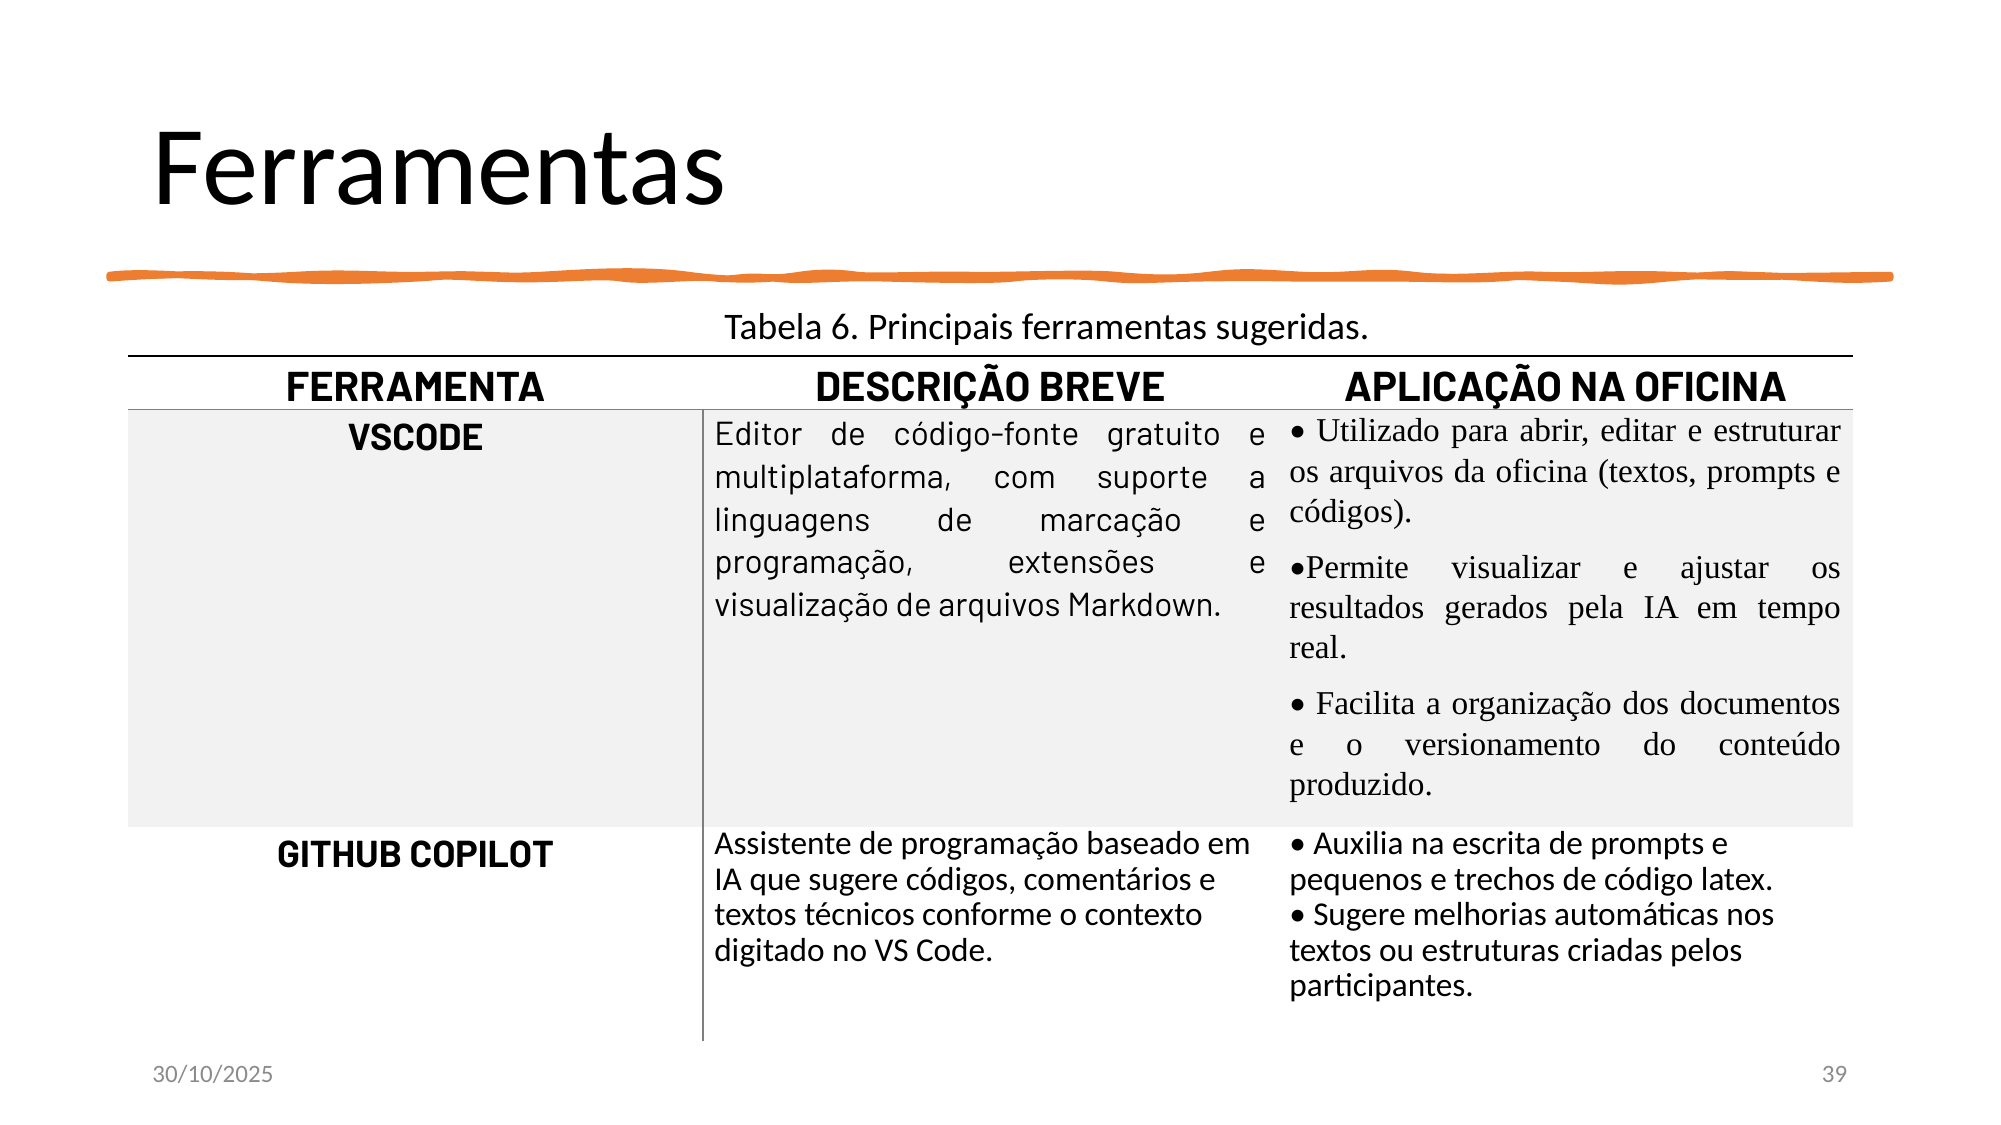

# Ferramentas

Tabela 6. Principais ferramentas sugeridas.
| Ferramenta | Descrição breve | APLICAÇÃO NA OFICINA |
| --- | --- | --- |
| VsCODE | Editor de código-fonte gratuito e multiplataforma, com suporte a linguagens de marcação e programação, extensões e visualização de arquivos Markdown. | • Utilizado para abrir, editar e estruturar os arquivos da oficina (textos, prompts e códigos). •Permite visualizar e ajustar os resultados gerados pela IA em tempo real. • Facilita a organização dos documentos e o versionamento do conteúdo produzido. |
| GITHUB COPILOT | Assistente de programação baseado em IA que sugere códigos, comentários e textos técnicos conforme o contexto digitado no VS Code. | • Auxilia na escrita de prompts e pequenos e trechos de código latex. • Sugere melhorias automáticas nos textos ou estruturas criadas pelos participantes. |
30/10/2025
39